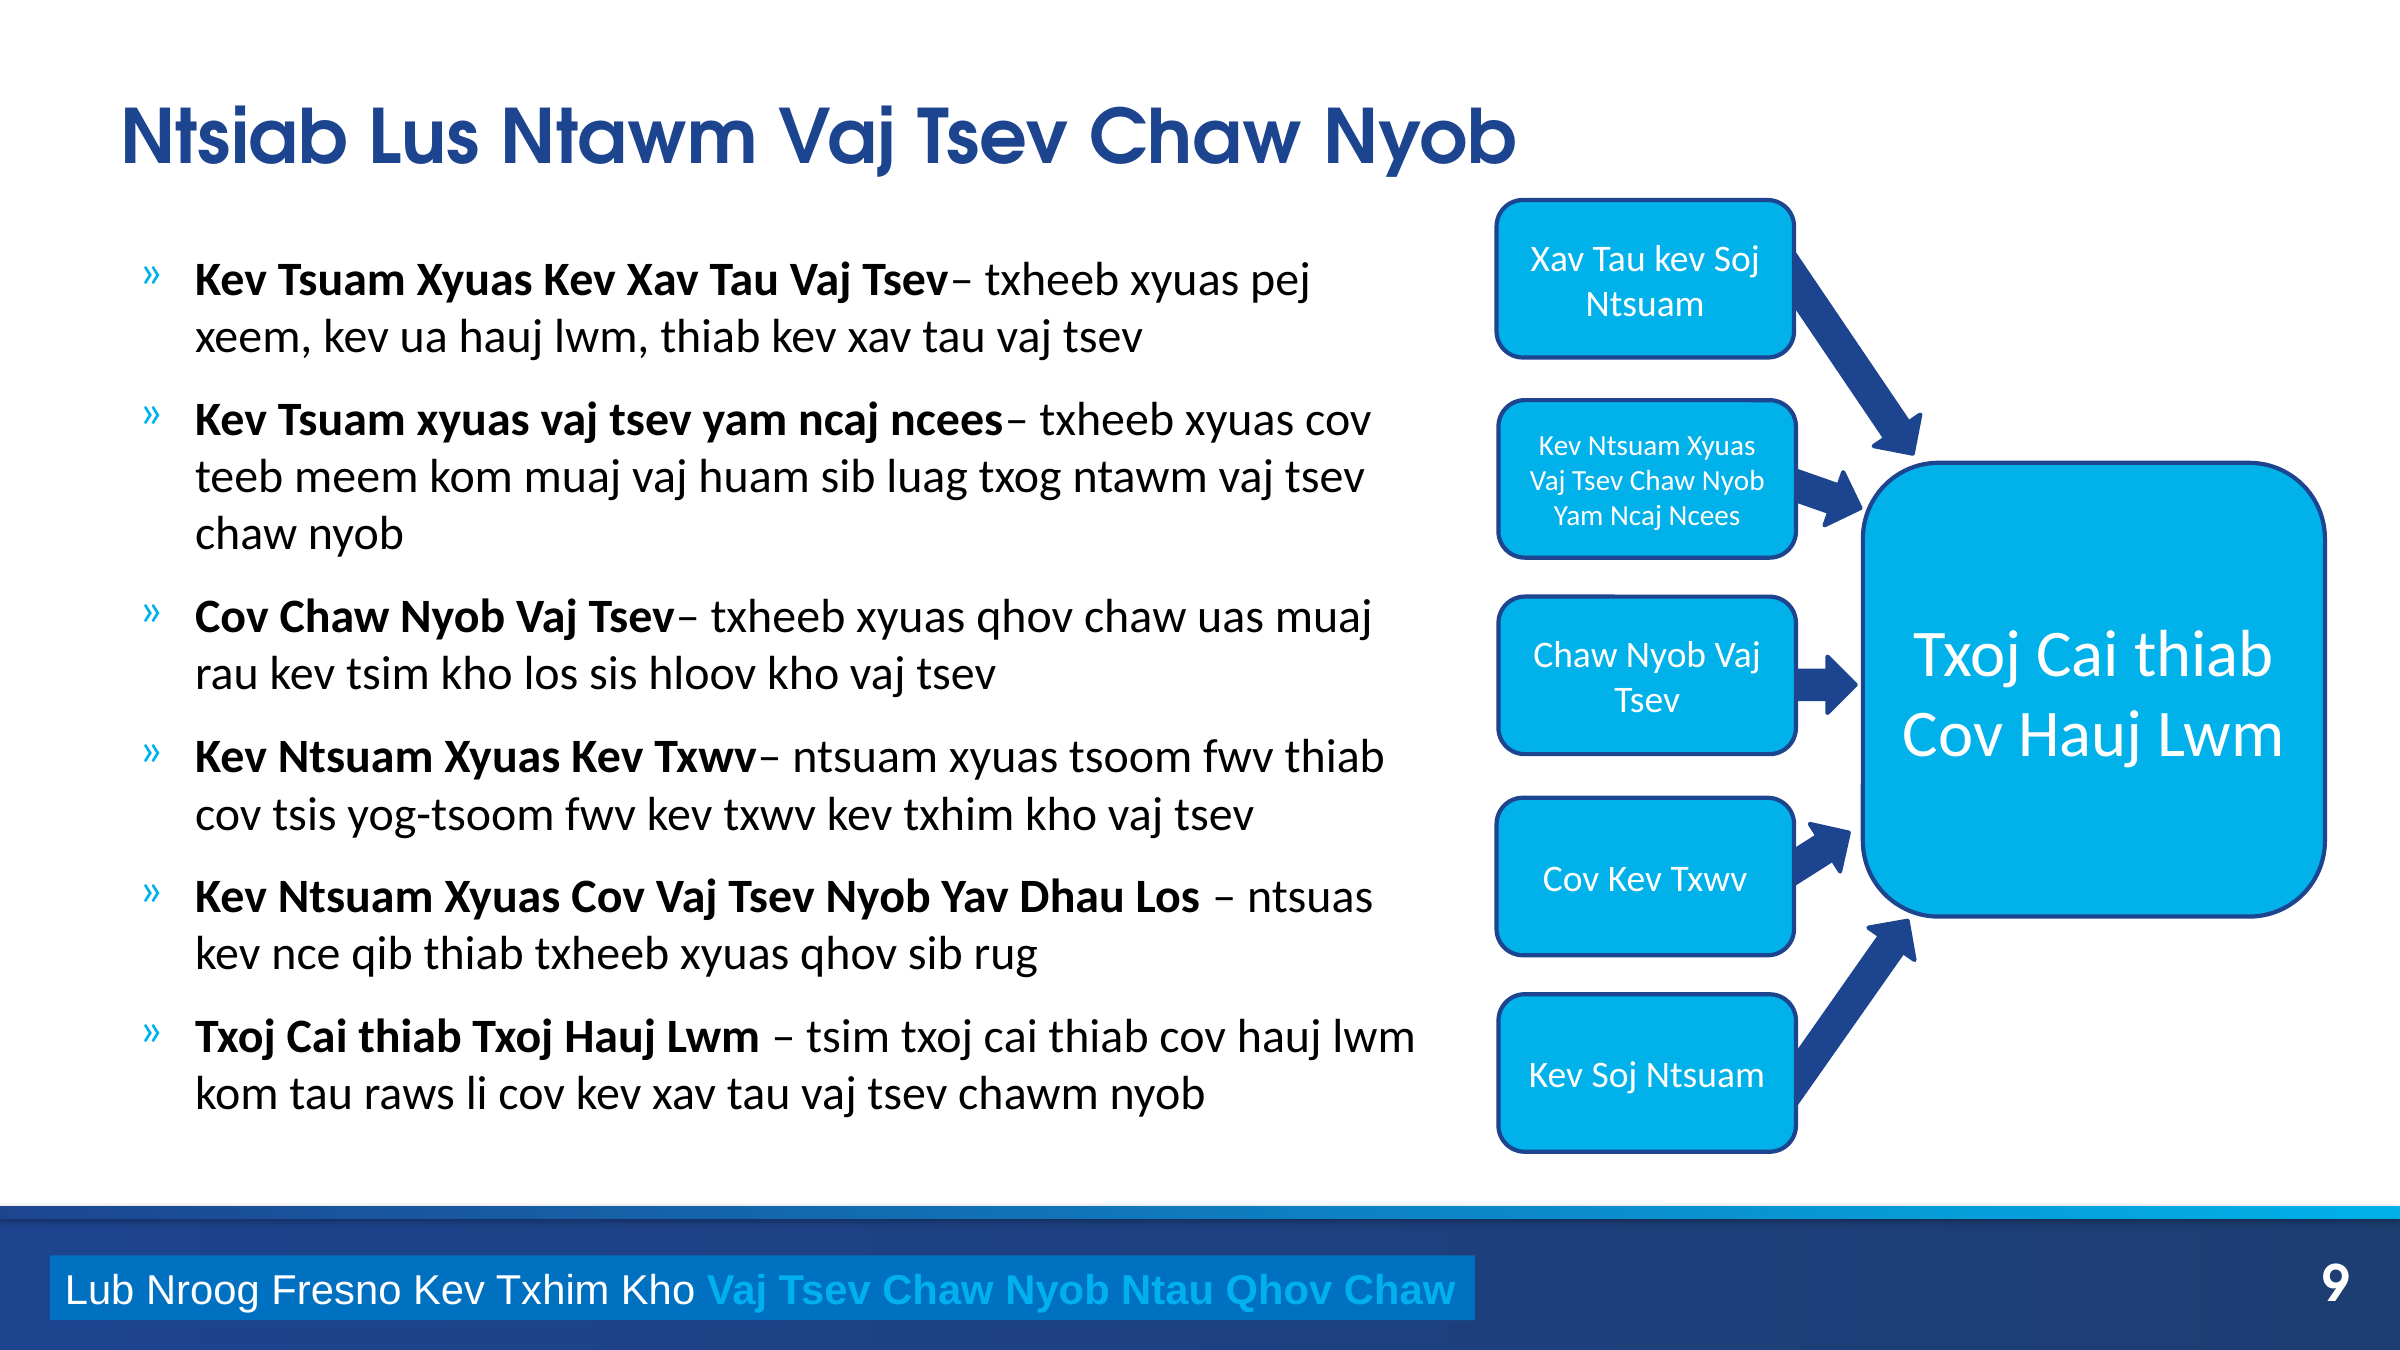

# Ntsiab Lus Ntawm Vaj Tsev Chaw Nyob
Xav Tau kev Soj Ntsuam
Kev Tsuam Xyuas Kev Xav Tau Vaj Tsev– txheeb xyuas pej xeem, kev ua hauj lwm, thiab kev xav tau vaj tsev
Kev Tsuam xyuas vaj tsev yam ncaj ncees– txheeb xyuas cov teeb meem kom muaj vaj huam sib luag txog ntawm vaj tsev chaw nyob
Cov Chaw Nyob Vaj Tsev– txheeb xyuas qhov chaw uas muaj rau kev tsim kho los sis hloov kho vaj tsev
Kev Ntsuam Xyuas Kev Txwv– ntsuam xyuas tsoom fwv thiab cov tsis yog-tsoom fwv kev txwv kev txhim kho vaj tsev
Kev Ntsuam Xyuas Cov Vaj Tsev Nyob Yav Dhau Los – ntsuas kev nce qib thiab txheeb xyuas qhov sib rug
Txoj Cai thiab Txoj Hauj Lwm – tsim txoj cai thiab cov hauj lwm kom tau raws li cov kev xav tau vaj tsev chawm nyob

Kev Ntsuam Xyuas Vaj Tsev Chaw Nyob Yam Ncaj Ncees

Txoj Cai thiab Cov Hauj Lwm
Chaw Nyob Vaj Tsev

Cov Kev Txwv

Kev Soj Ntsuam
Lub Nroog Fresno Kev Txhim Kho Vaj Tsev Chaw Nyob Ntau Qhov Chaw